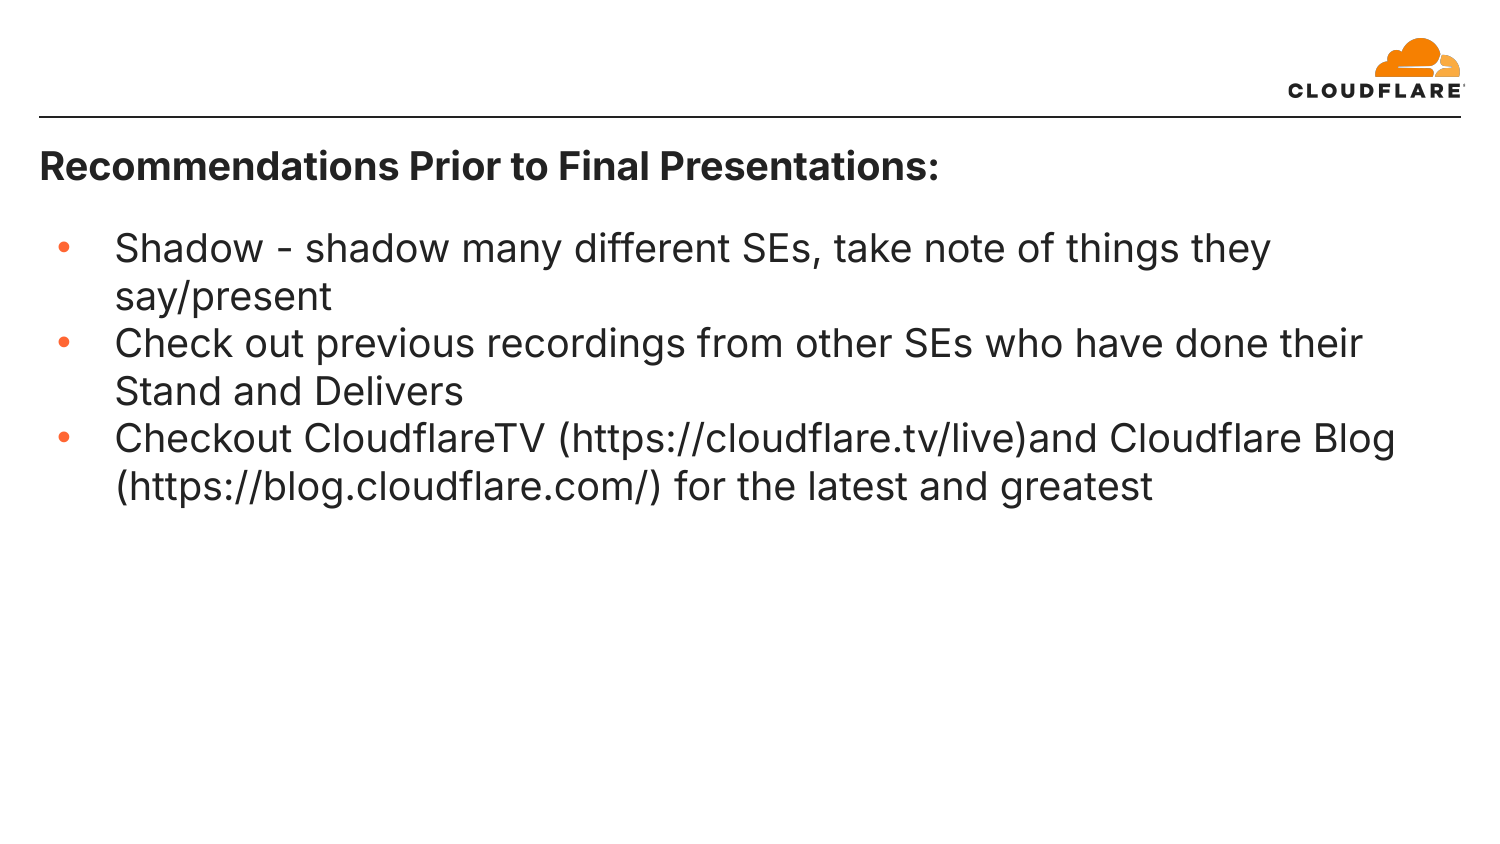

# Recommendations Prior to Final Presentations:
Shadow - shadow many different SEs, take note of things they say/present
Check out previous recordings from other SEs who have done their Stand and Delivers
Checkout CloudflareTV (https://cloudflare.tv/live)and Cloudflare Blog (https://blog.cloudflare.com/) for the latest and greatest